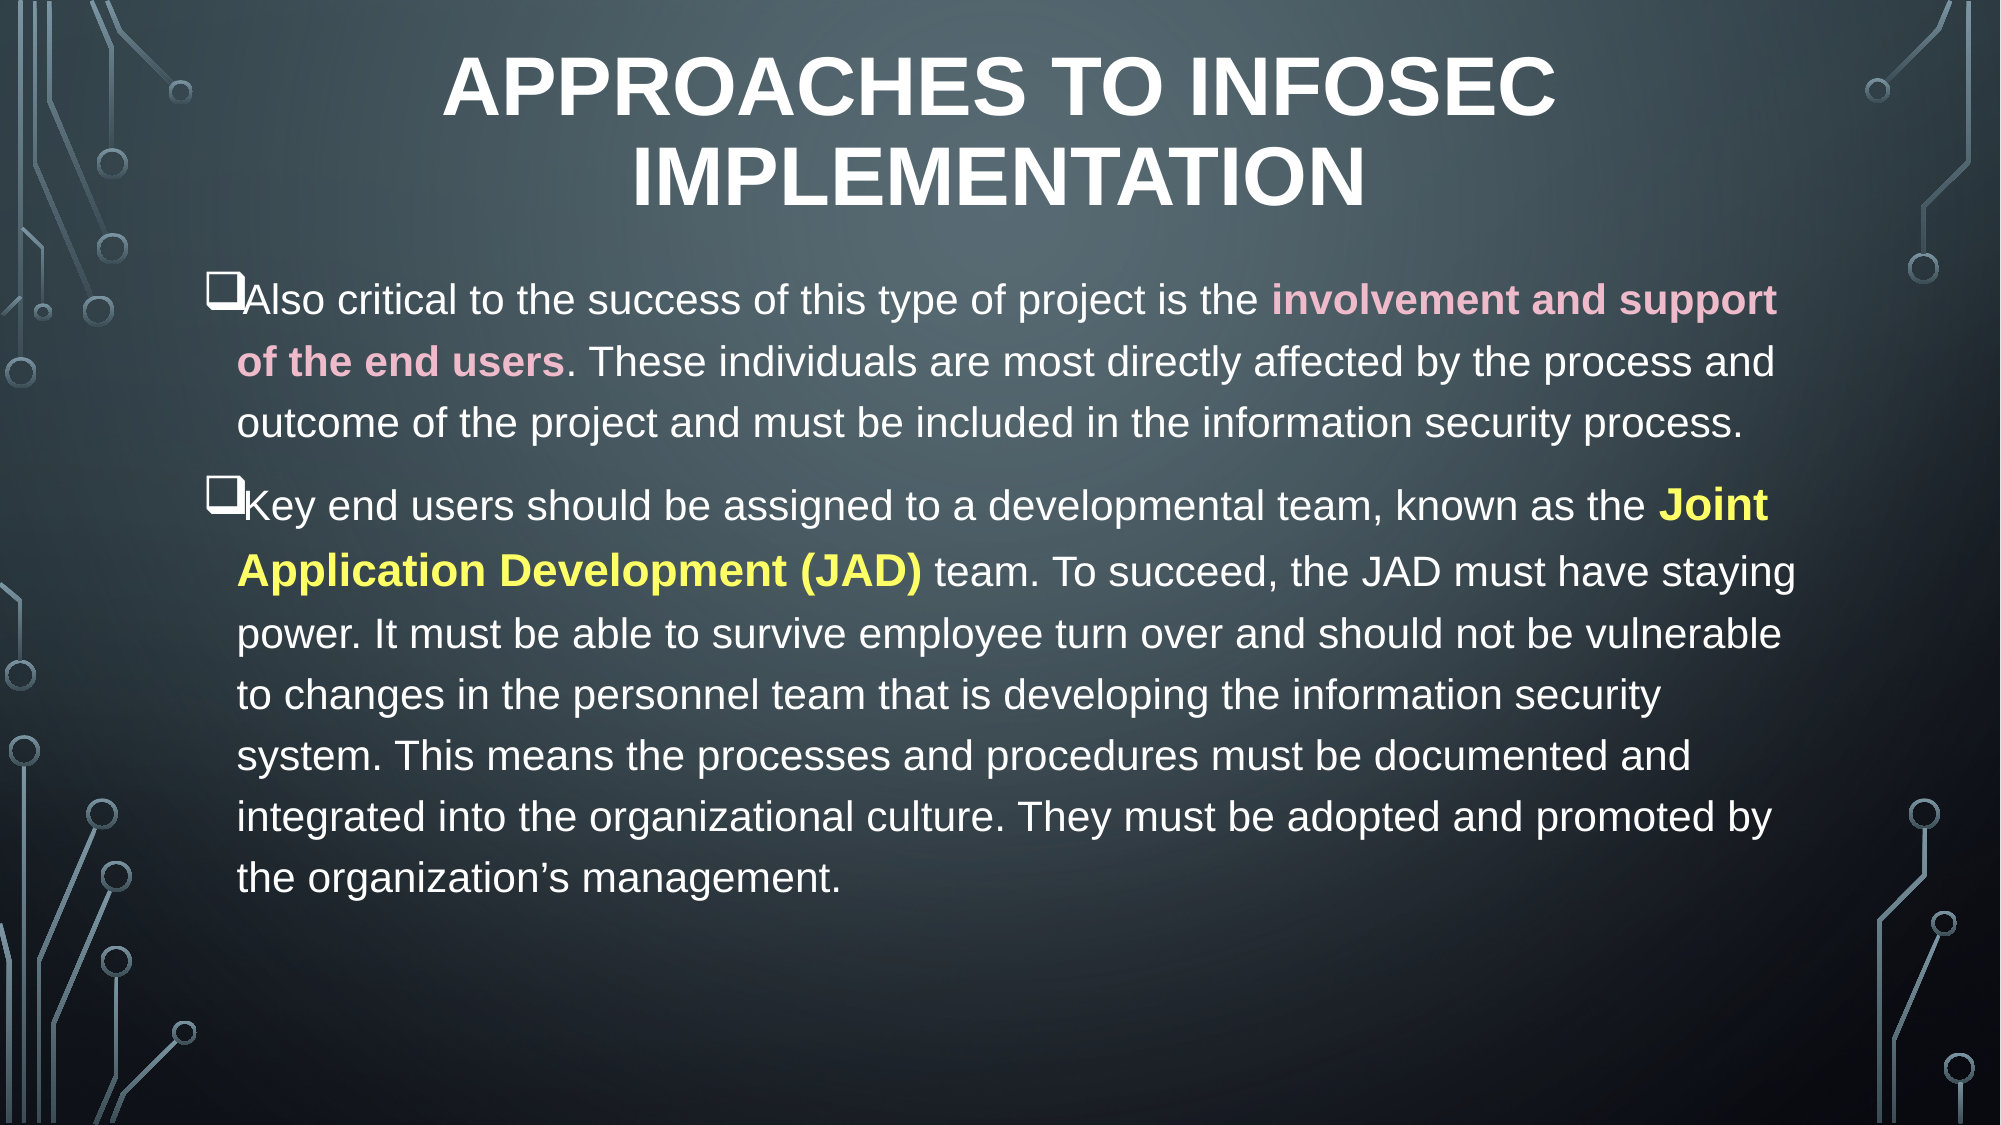

# Approaches TO infosec implementation
Also critical to the success of this type of project is the involvement and support of the end users. These individuals are most directly affected by the process and outcome of the project and must be included in the information security process.
Key end users should be assigned to a developmental team, known as the Joint Application Development (JAD) team. To succeed, the JAD must have staying power. It must be able to survive employee turn over and should not be vulnerable to changes in the personnel team that is developing the information security system. This means the processes and procedures must be documented and integrated into the organizational culture. They must be adopted and promoted by the organization’s management.